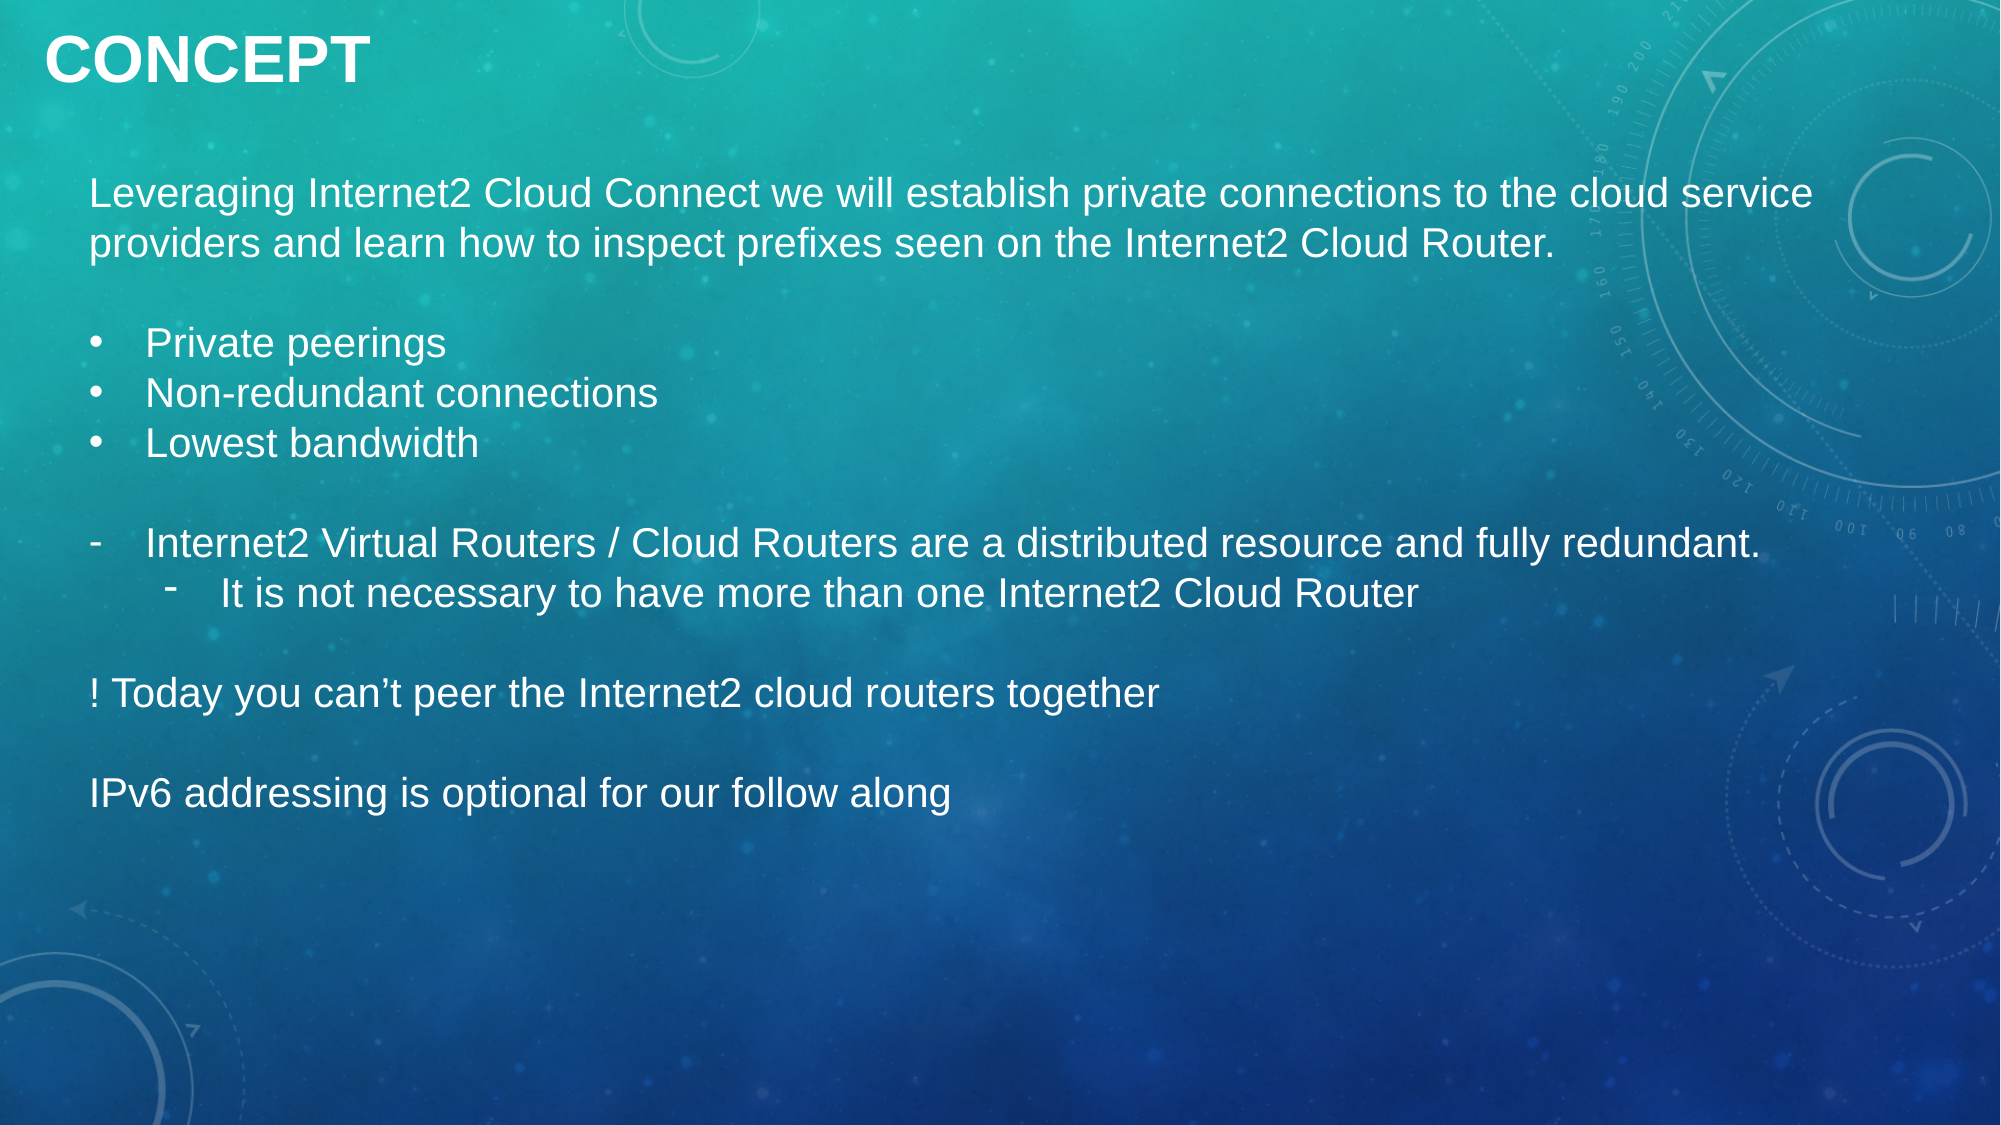

CONCEPT
Leveraging Internet2 Cloud Connect we will establish private connections to the cloud service providers and learn how to inspect prefixes seen on the Internet2 Cloud Router.

Private peerings
Non-redundant connections
Lowest bandwidth

Internet2 Virtual Routers / Cloud Routers are a distributed resource and fully redundant.
It is not necessary to have more than one Internet2 Cloud Router

! Today you can’t peer the Internet2 cloud routers together

IPv6 addressing is optional for our follow along